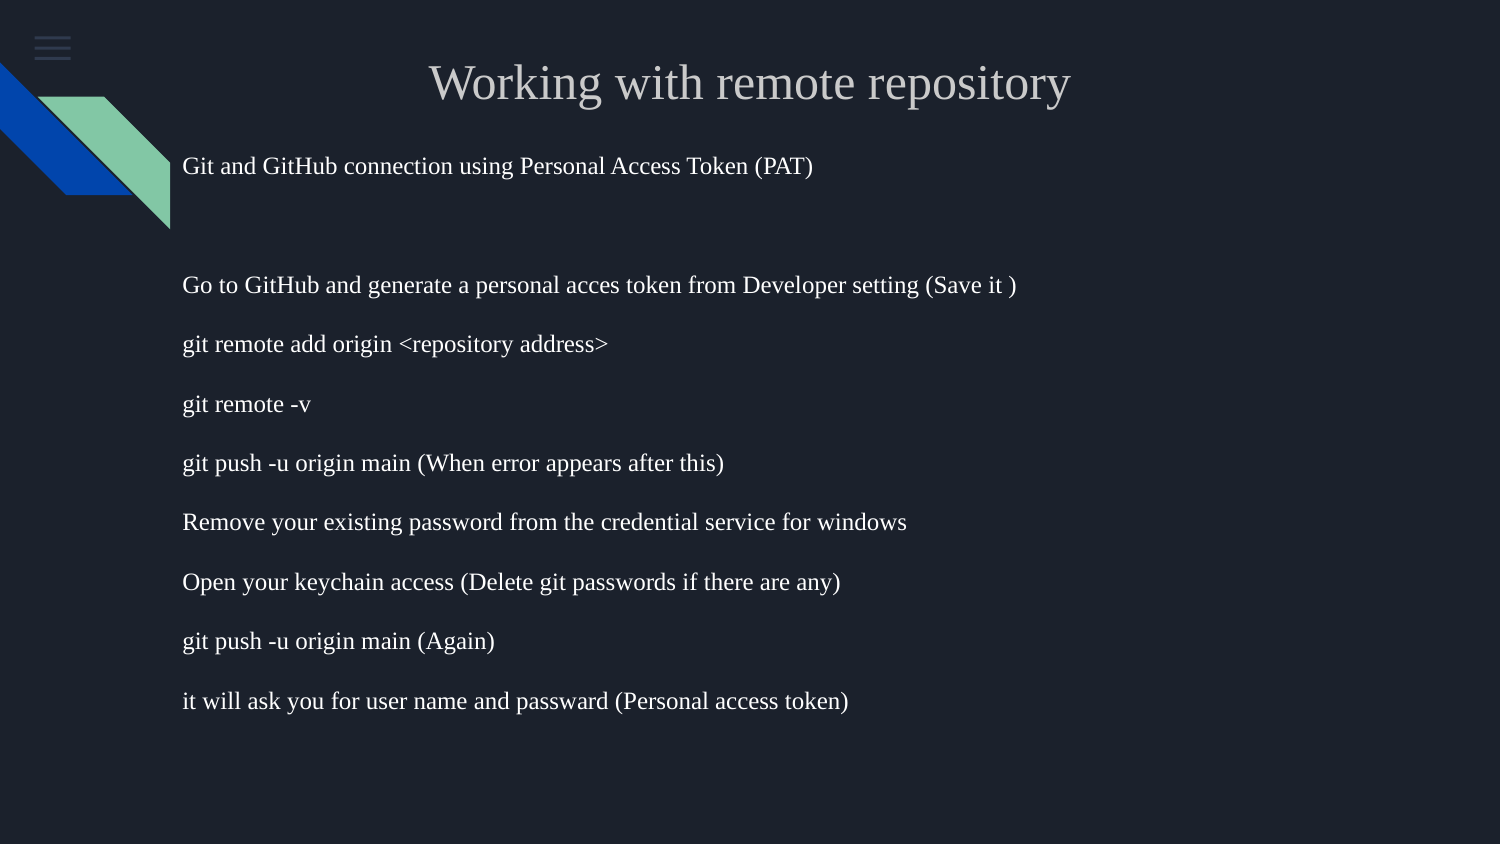

# Working with remote repository
Git and GitHub connection using Personal Access Token (PAT)

Go to GitHub and generate a personal acces token from Developer setting (Save it )
git remote add origin <repository address>
git remote -v
git push -u origin main (When error appears after this)
Remove your existing password from the credential service for windows
Open your keychain access (Delete git passwords if there are any)
git push -u origin main (Again)
it will ask you for user name and passward (Personal access token)